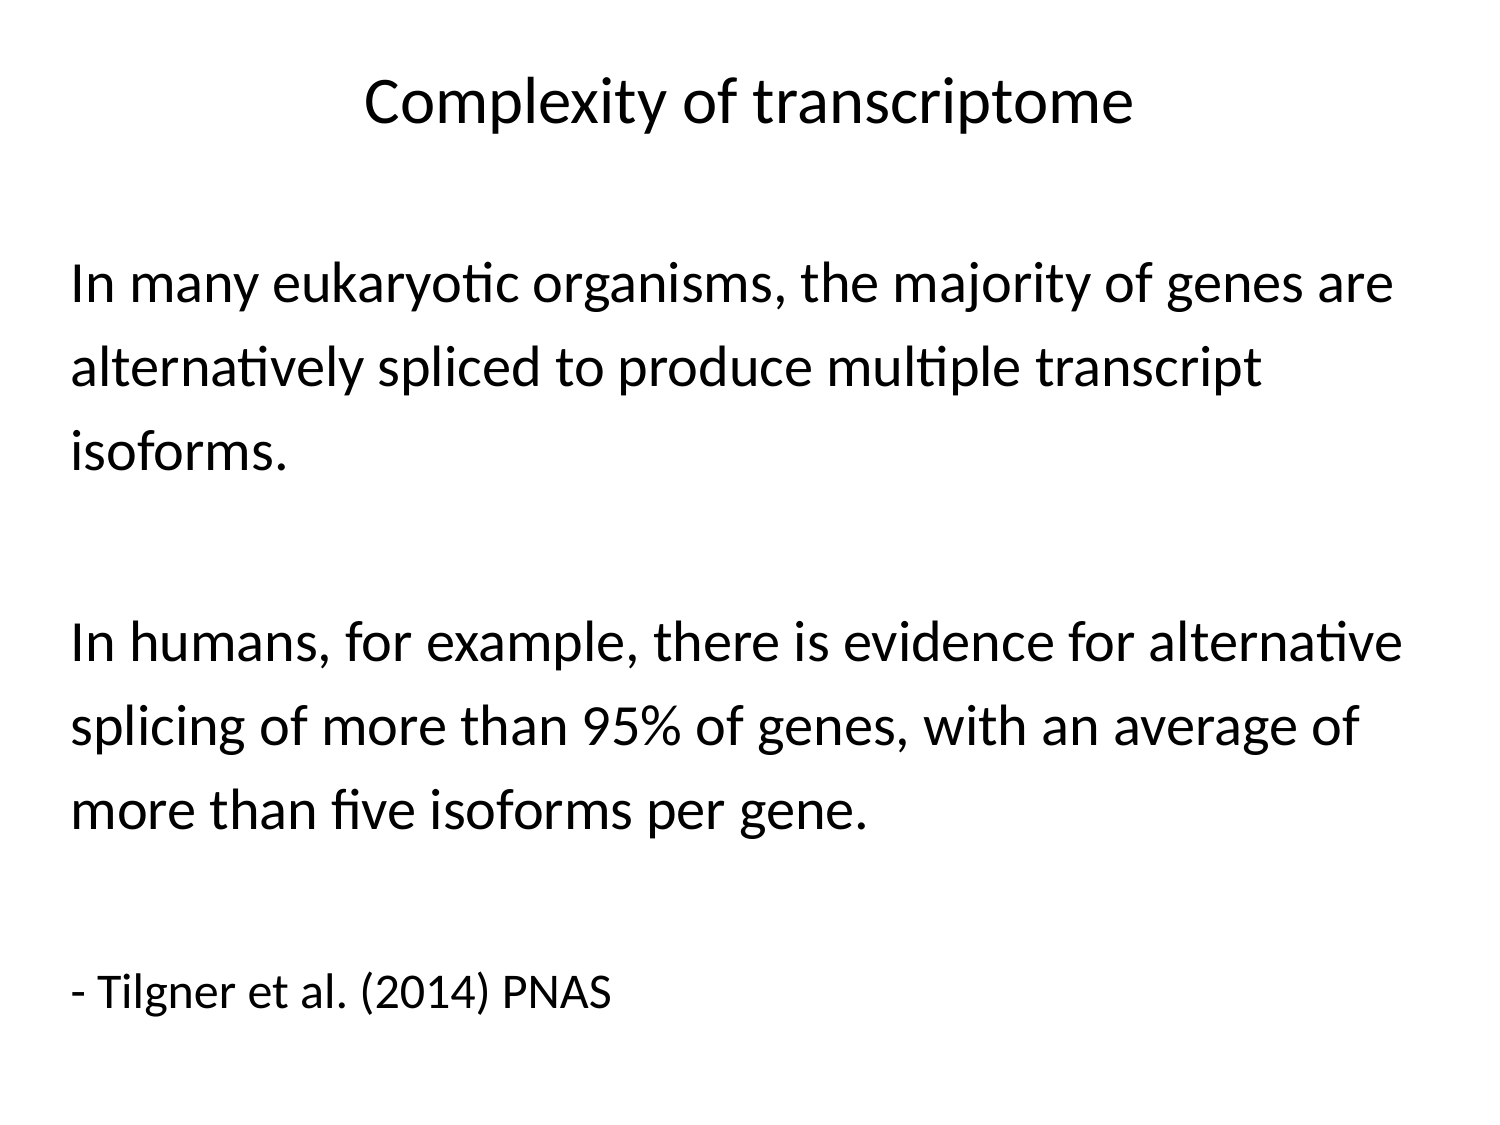

# Complexity of transcriptome
In many eukaryotic organisms, the majority of genes are alternatively spliced to produce multiple transcript isoforms.

In humans, for example, there is evidence for alternative splicing of more than 95% of genes, with an average of more than five isoforms per gene.

- Tilgner et al. (2014) PNAS